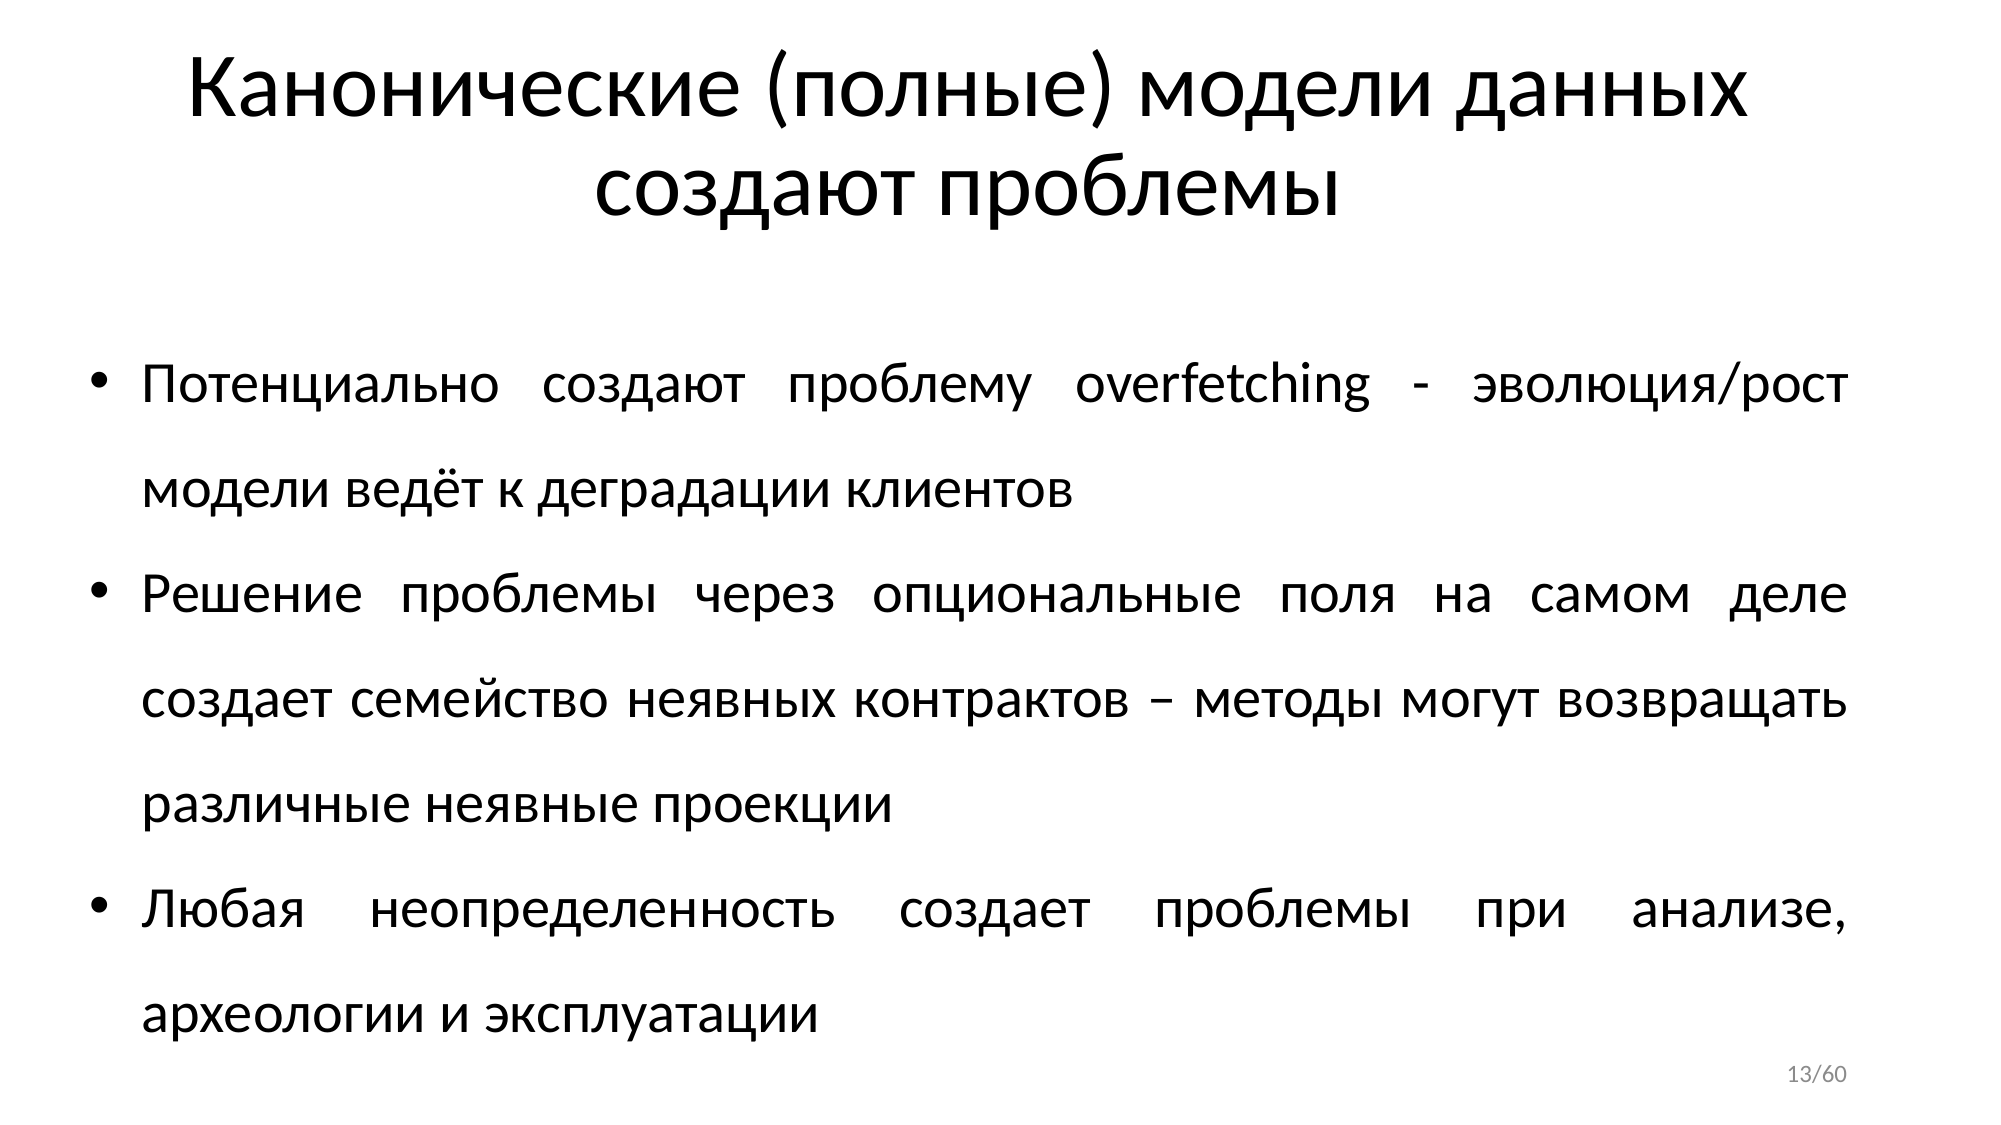

Канонические (полные) модели данных создают проблемы
Потенциально создают проблему overfetching - эволюция/рост модели ведёт к деградации клиентов
Решение проблемы через опциональные поля на самом деле создает семейство неявных контрактов – методы могут возвращать различные неявные проекции
Любая неопределенность создает проблемы при анализе, археологии и эксплуатации
13/60